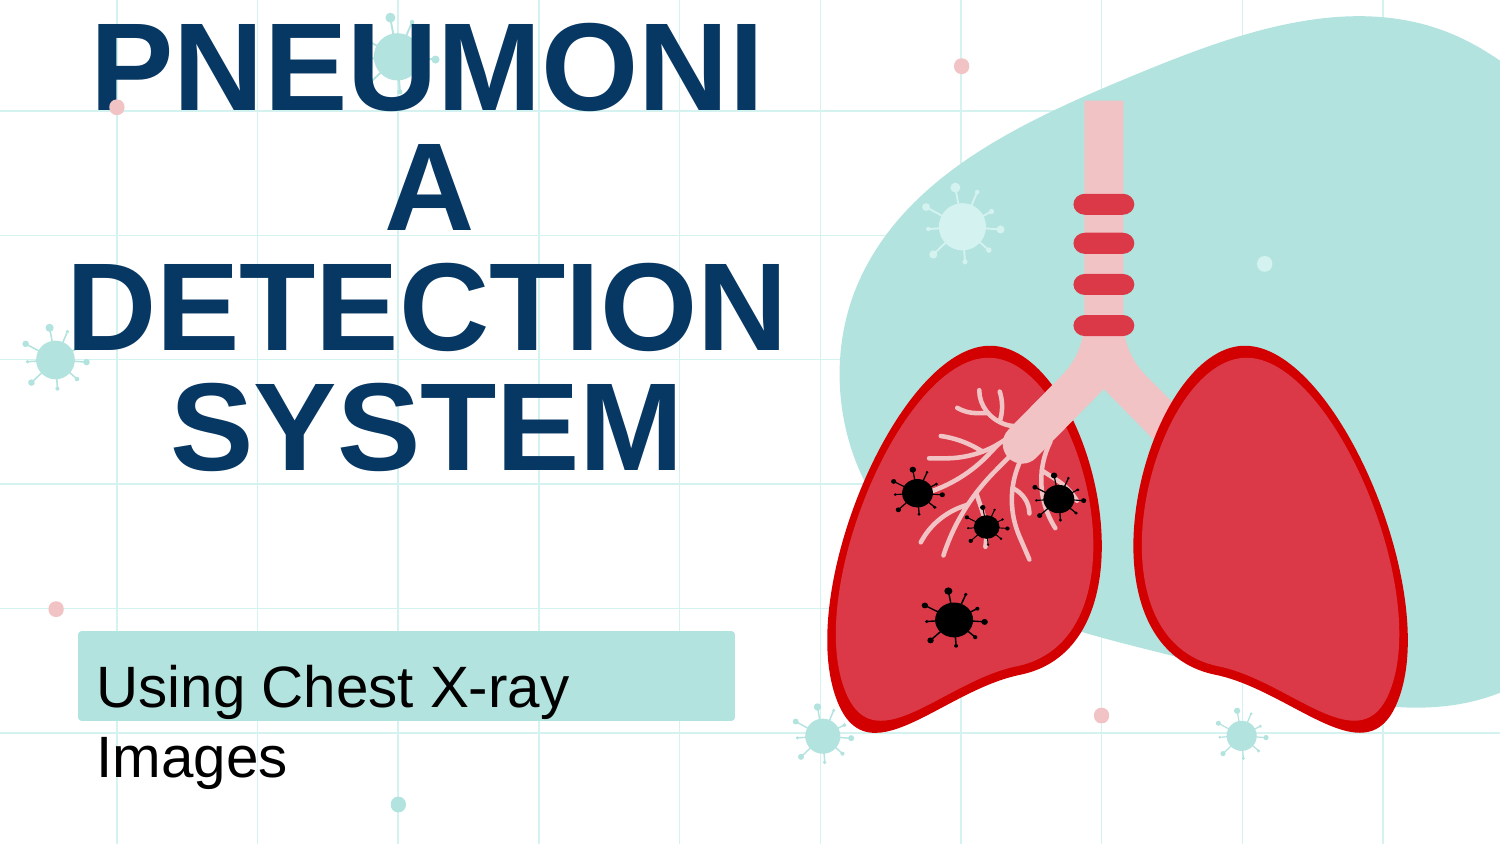

# PNEUMONIA DETECTION SYSTEM

Using Chest X-ray Images